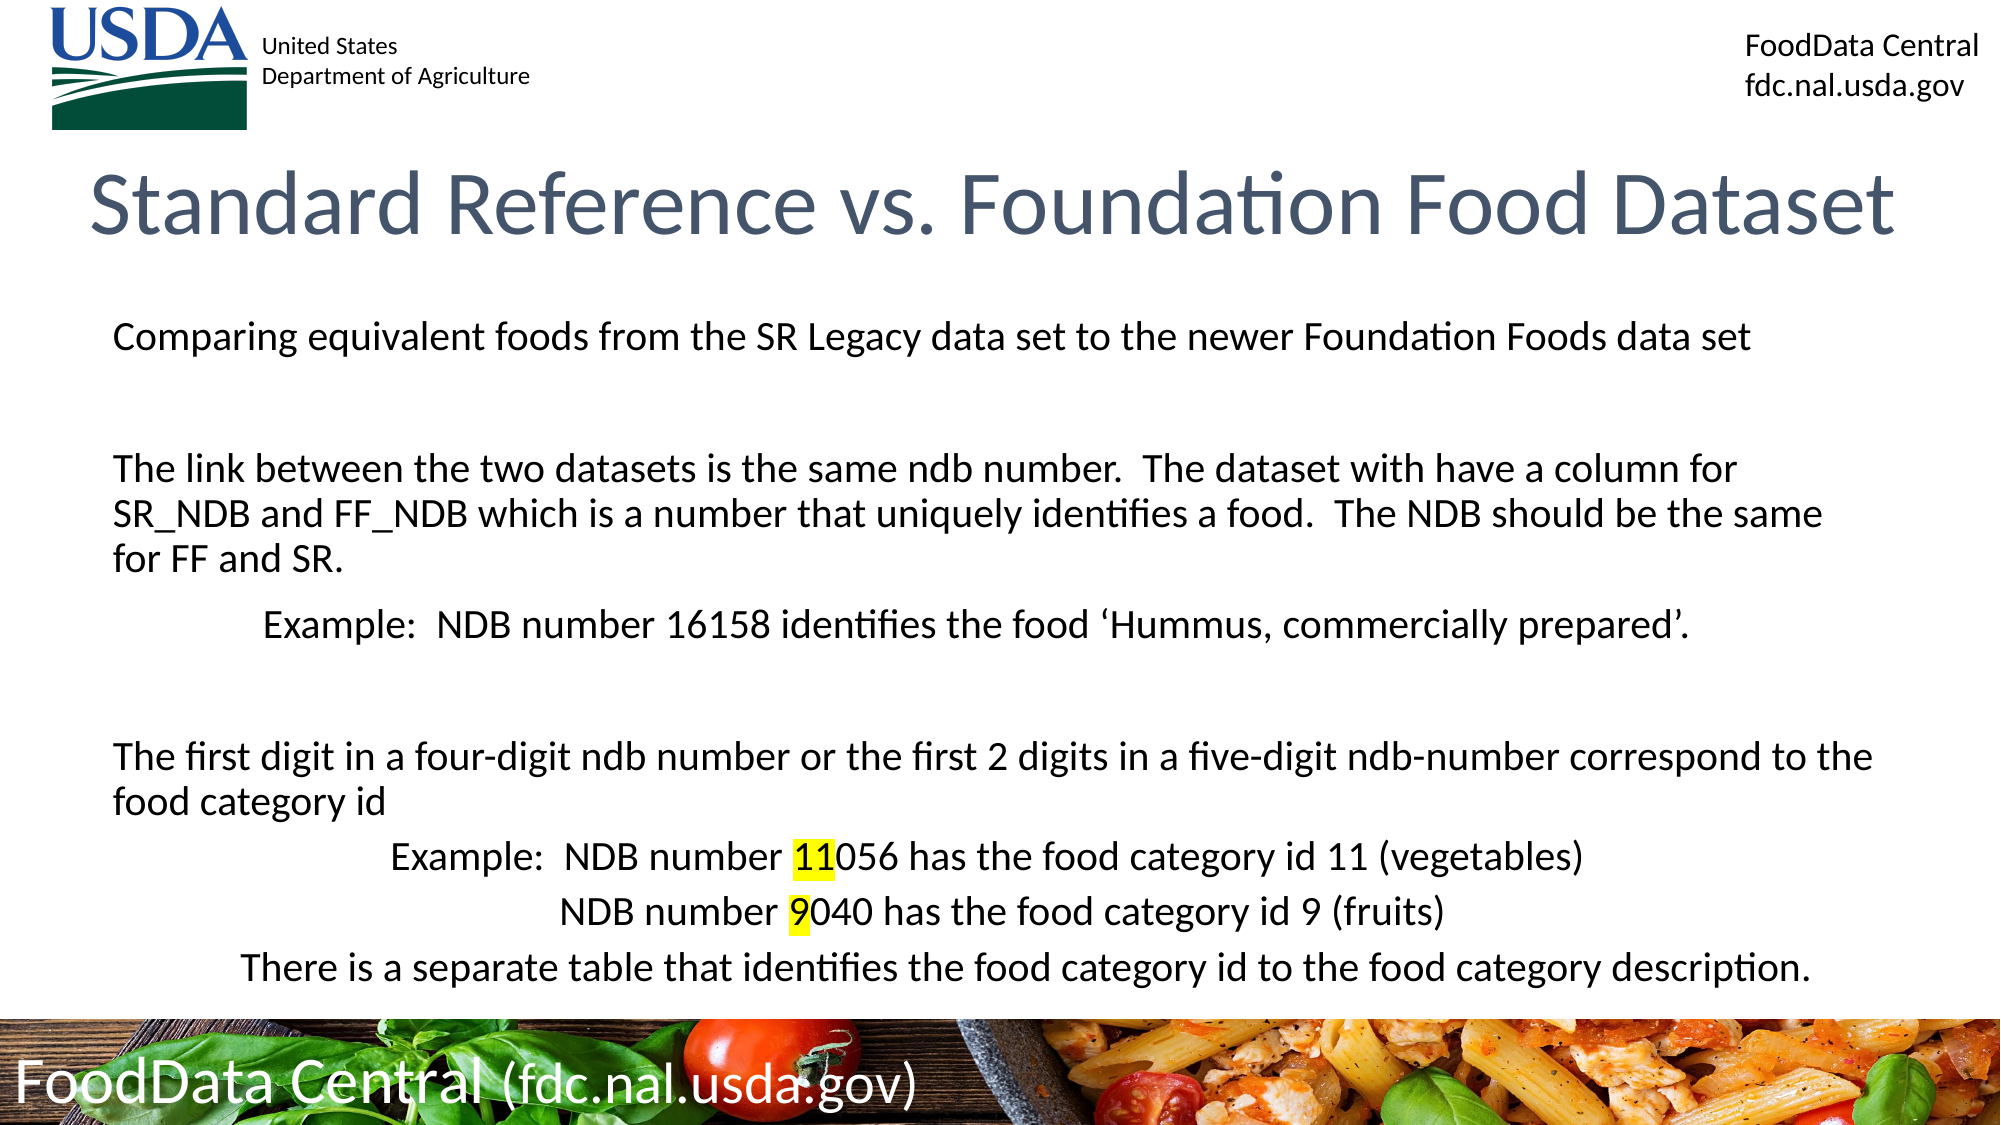

# Standard Reference vs. Foundation Food Dataset
Comparing equivalent foods from the SR Legacy data set to the newer Foundation Foods data set

The link between the two datasets is the same ndb number.  The dataset with have a column for SR_NDB and FF_NDB which is a number that uniquely identifies a food.  The NDB should be the same for FF and SR.
	Example:  NDB number 16158 identifies the food ‘Hummus, commercially prepared’.

The first digit in a four-digit ndb number or the first 2 digits in a five-digit ndb-number correspond to the food category id
	Example:  NDB number 11056 has the food category id 11 (vegetables)
		  NDB number 9040 has the food category id 9 (fruits)
There is a separate table that identifies the food category id to the food category description.